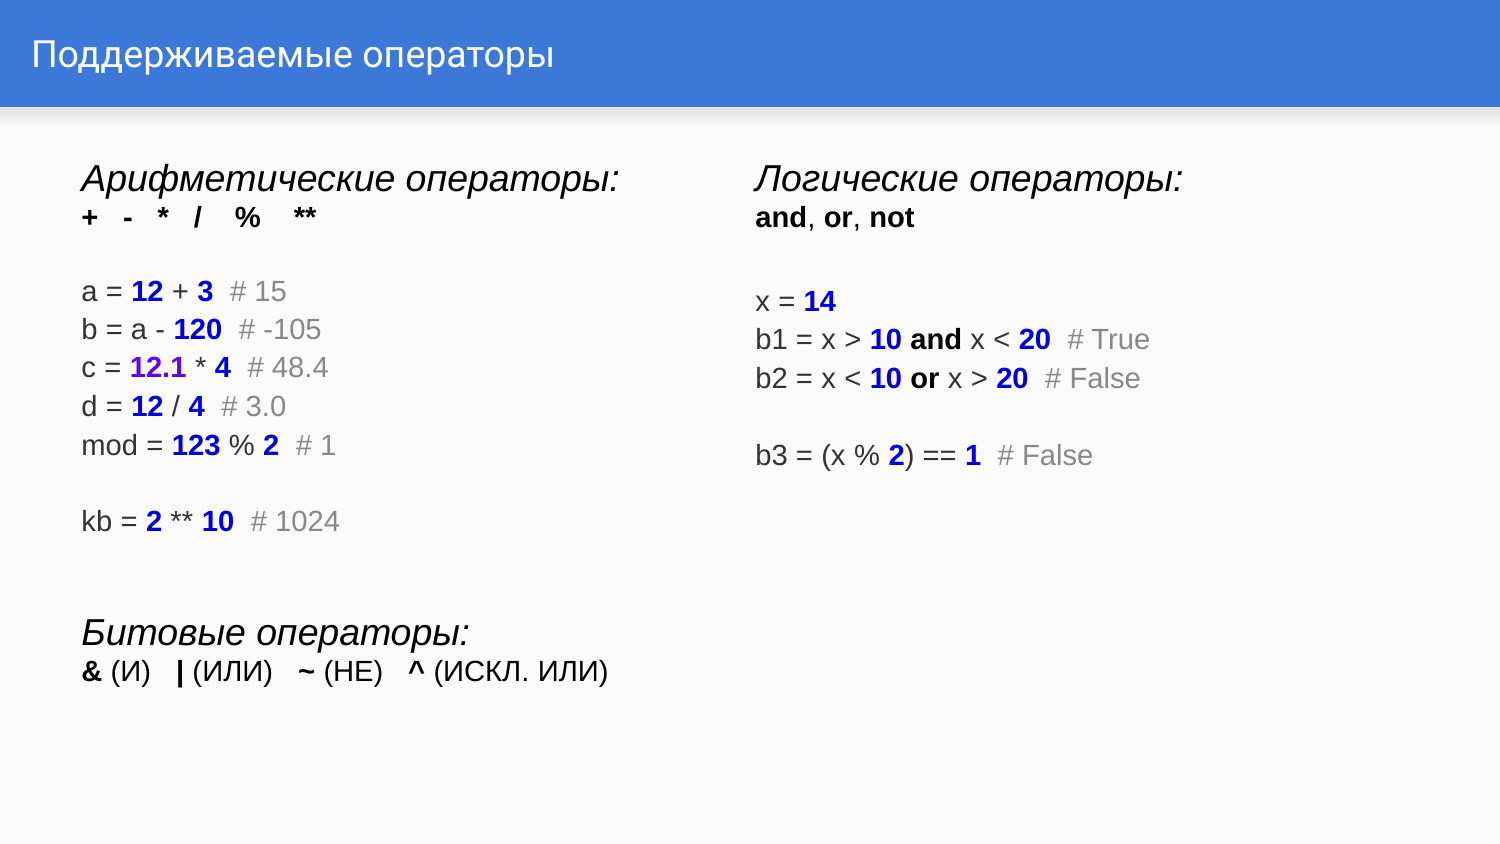

# Поддерживаемые операторы
Арифметические операторы:
+   -   *   /    %    **

a = 12 + 3  # 15
b = a - 120  # -105
c = 12.1 * 4  # 48.4
d = 12 / 4  # 3.0
mod = 123 % 2  # 1
kb = 2 ** 10  # 1024

Битовые операторы:
& (И)   | (ИЛИ)   ~ (НЕ)   ^ (ИСКЛ. ИЛИ)
Логические операторы:
and, or, not

x = 14
b1 = x > 10 and x < 20  # True
b2 = x < 10 or x > 20  # False
b3 = (x % 2) == 1  # False